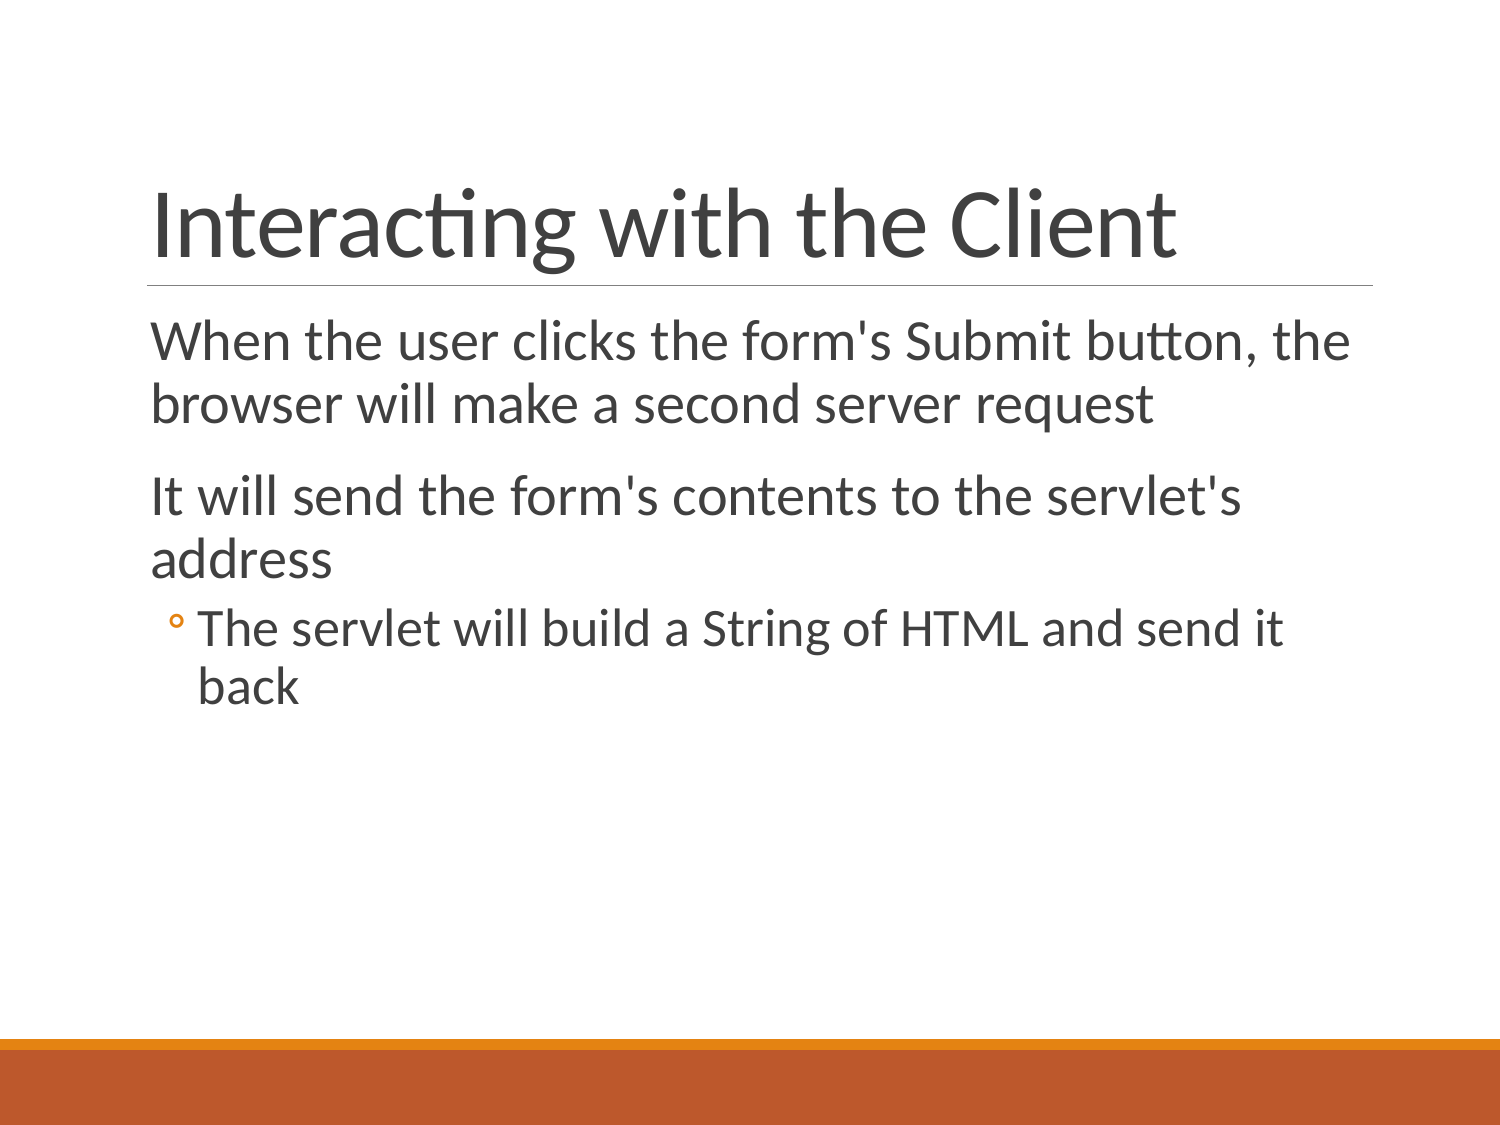

# Interacting with the Client
When the user clicks the form's Submit button, the browser will make a second server request
It will send the form's contents to the servlet's address
The servlet will build a String of HTML and send it back